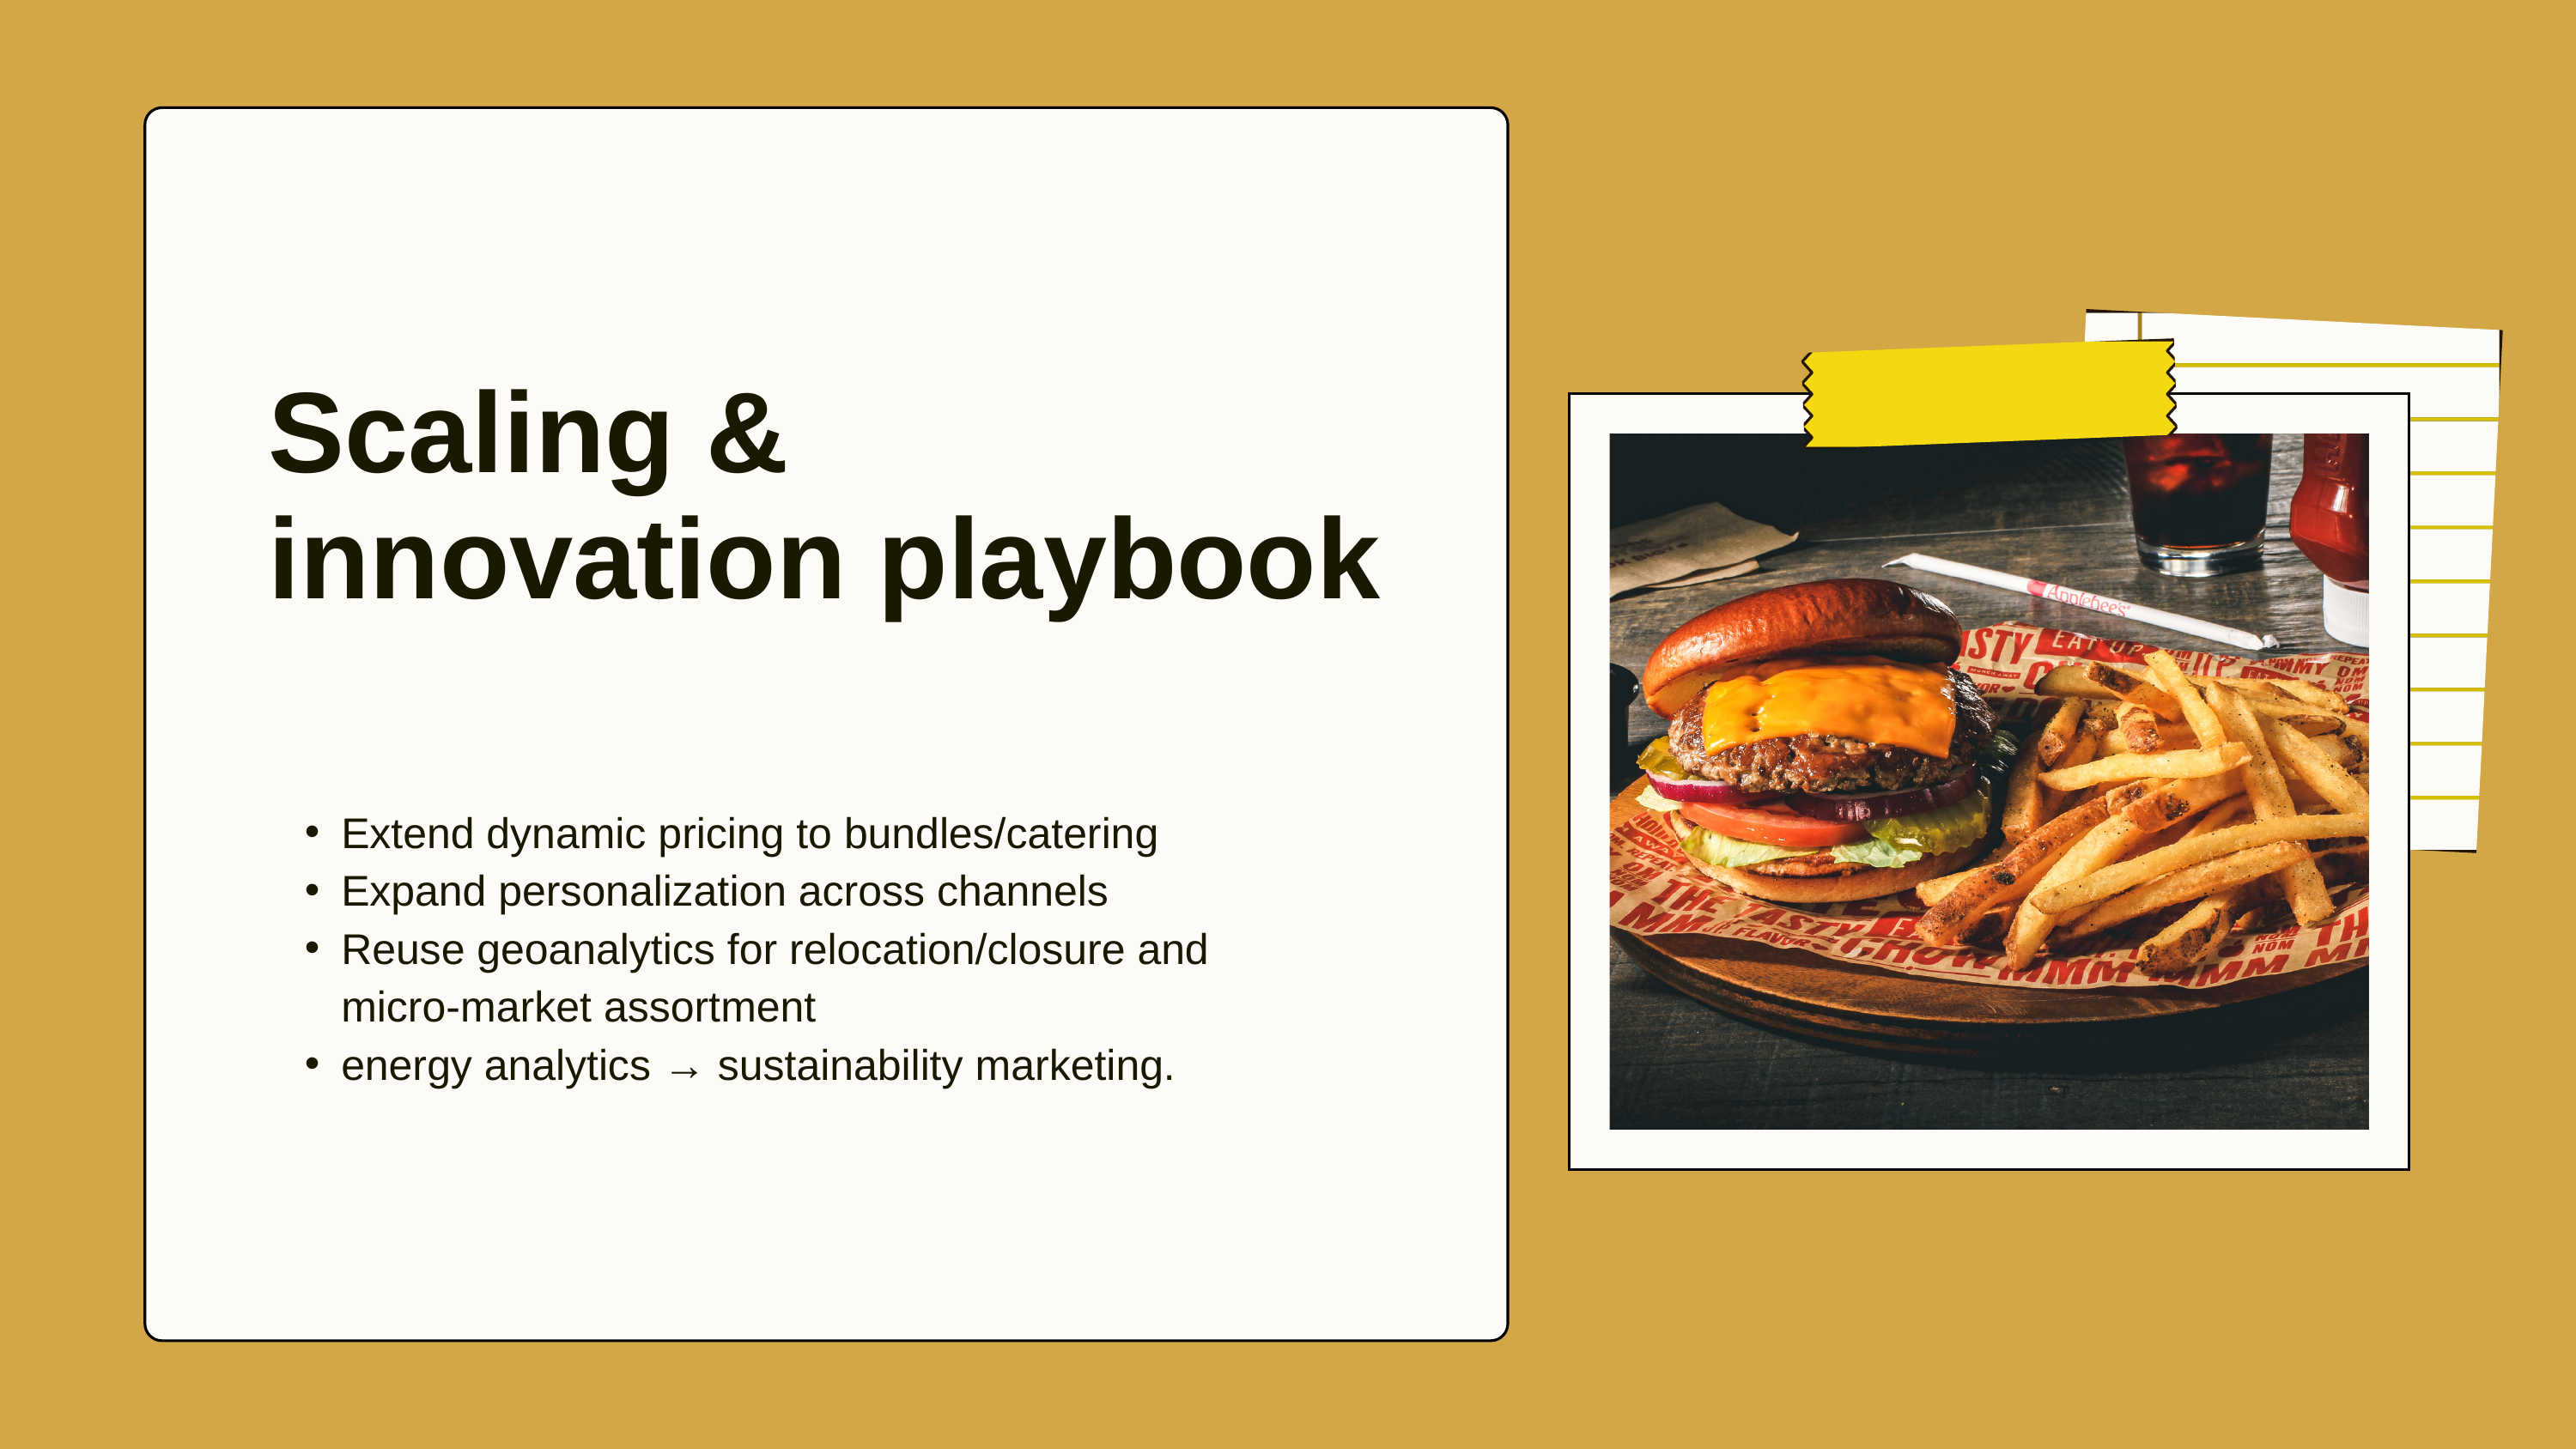

Scaling & innovation playbook
Extend dynamic pricing to bundles/catering
Expand personalization across channels
Reuse geoanalytics for relocation/closure and micro‑market assortment
energy analytics → sustainability marketing.